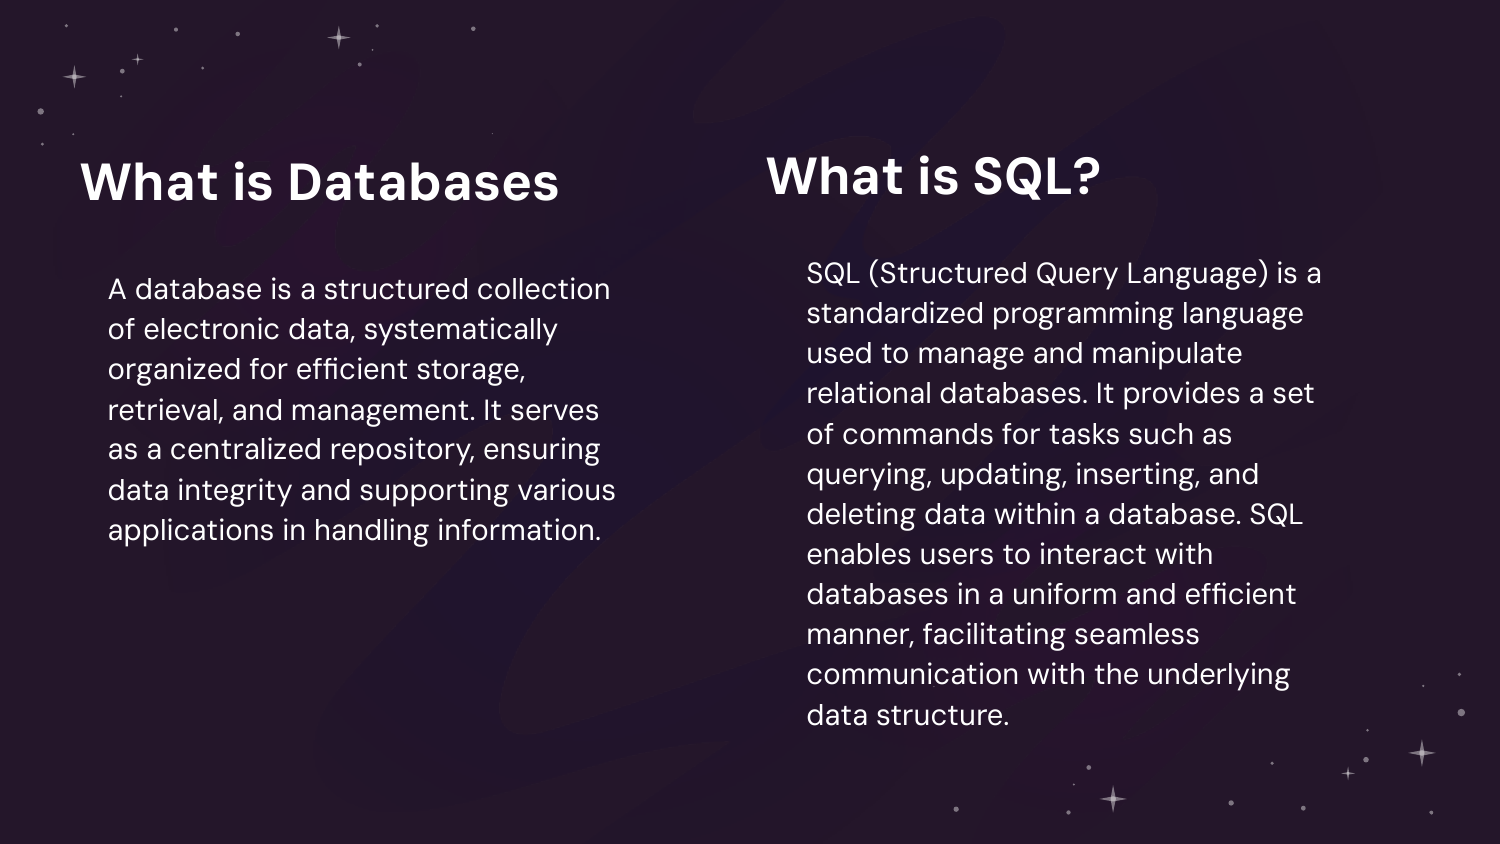

What is SQL?
# What is Databases
SQL (Structured Query Language) is a standardized programming language used to manage and manipulate relational databases. It provides a set of commands for tasks such as querying, updating, inserting, and deleting data within a database. SQL enables users to interact with databases in a uniform and efficient manner, facilitating seamless communication with the underlying data structure.

A database is a structured collection of electronic data, systematically organized for efficient storage, retrieval, and management. It serves as a centralized repository, ensuring data integrity and supporting various applications in handling information.